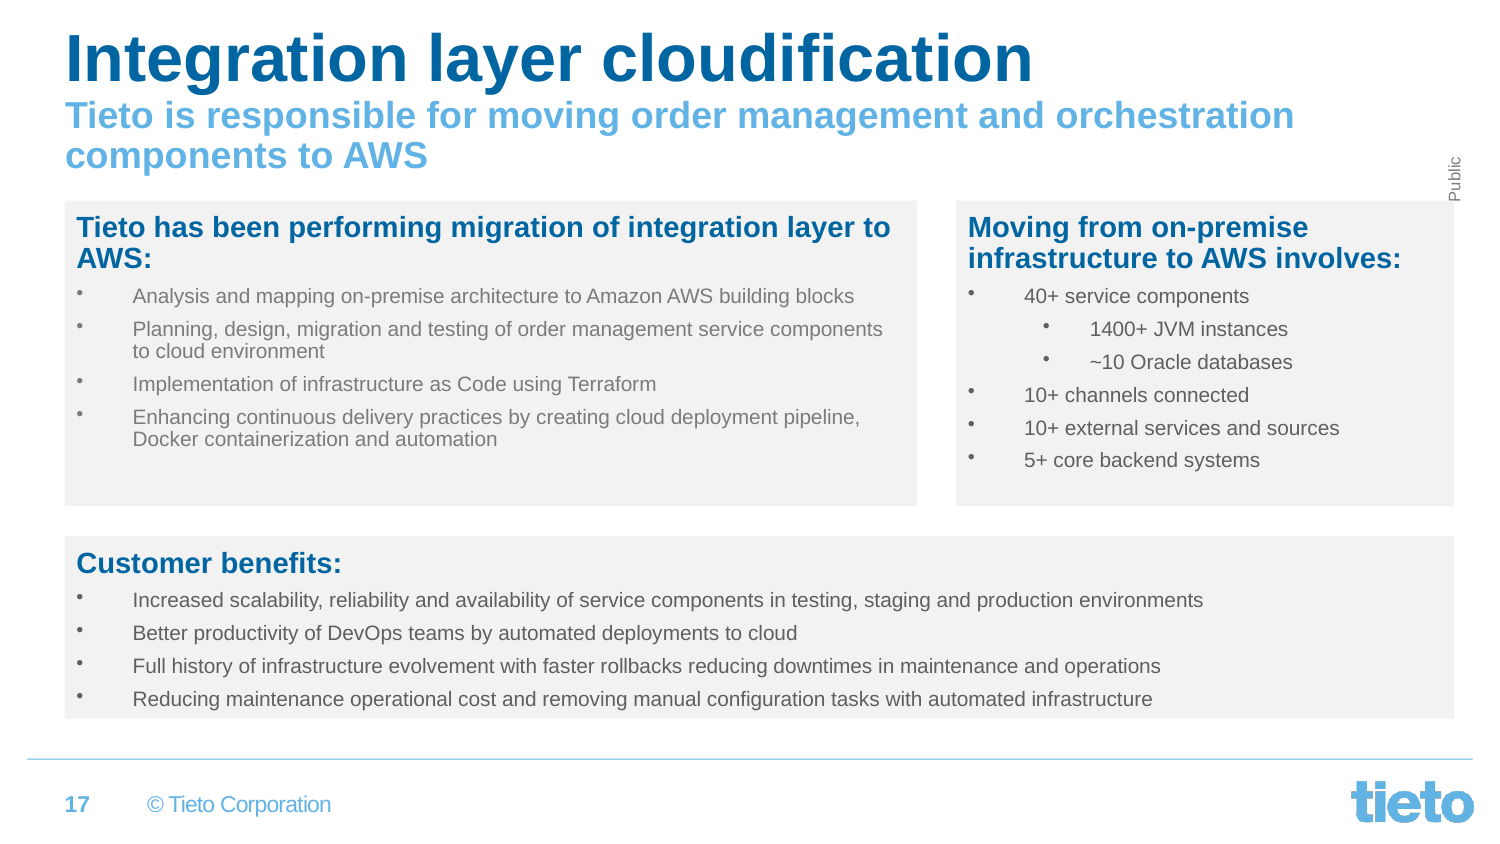

# Integration layer cloudification Tieto is responsible for moving order management and orchestration components to AWS
Tieto has been performing migration of integration layer to AWS:
Analysis and mapping on-premise architecture to Amazon AWS building blocks
Planning, design, migration and testing of order management service components to cloud environment
Implementation of infrastructure as Code using Terraform
Enhancing continuous delivery practices by creating cloud deployment pipeline, Docker containerization and automation

Moving from on-premise infrastructure to AWS involves:
40+ service components
1400+ JVM instances
~10 Oracle databases
10+ channels connected
10+ external services and sources
5+ core backend systems

Customer benefits:
Increased scalability, reliability and availability of service components in testing, staging and production environments
Better productivity of DevOps teams by automated deployments to cloud
Full history of infrastructure evolvement with faster rollbacks reducing downtimes in maintenance and operations
Reducing maintenance operational cost and removing manual configuration tasks with automated infrastructure
17